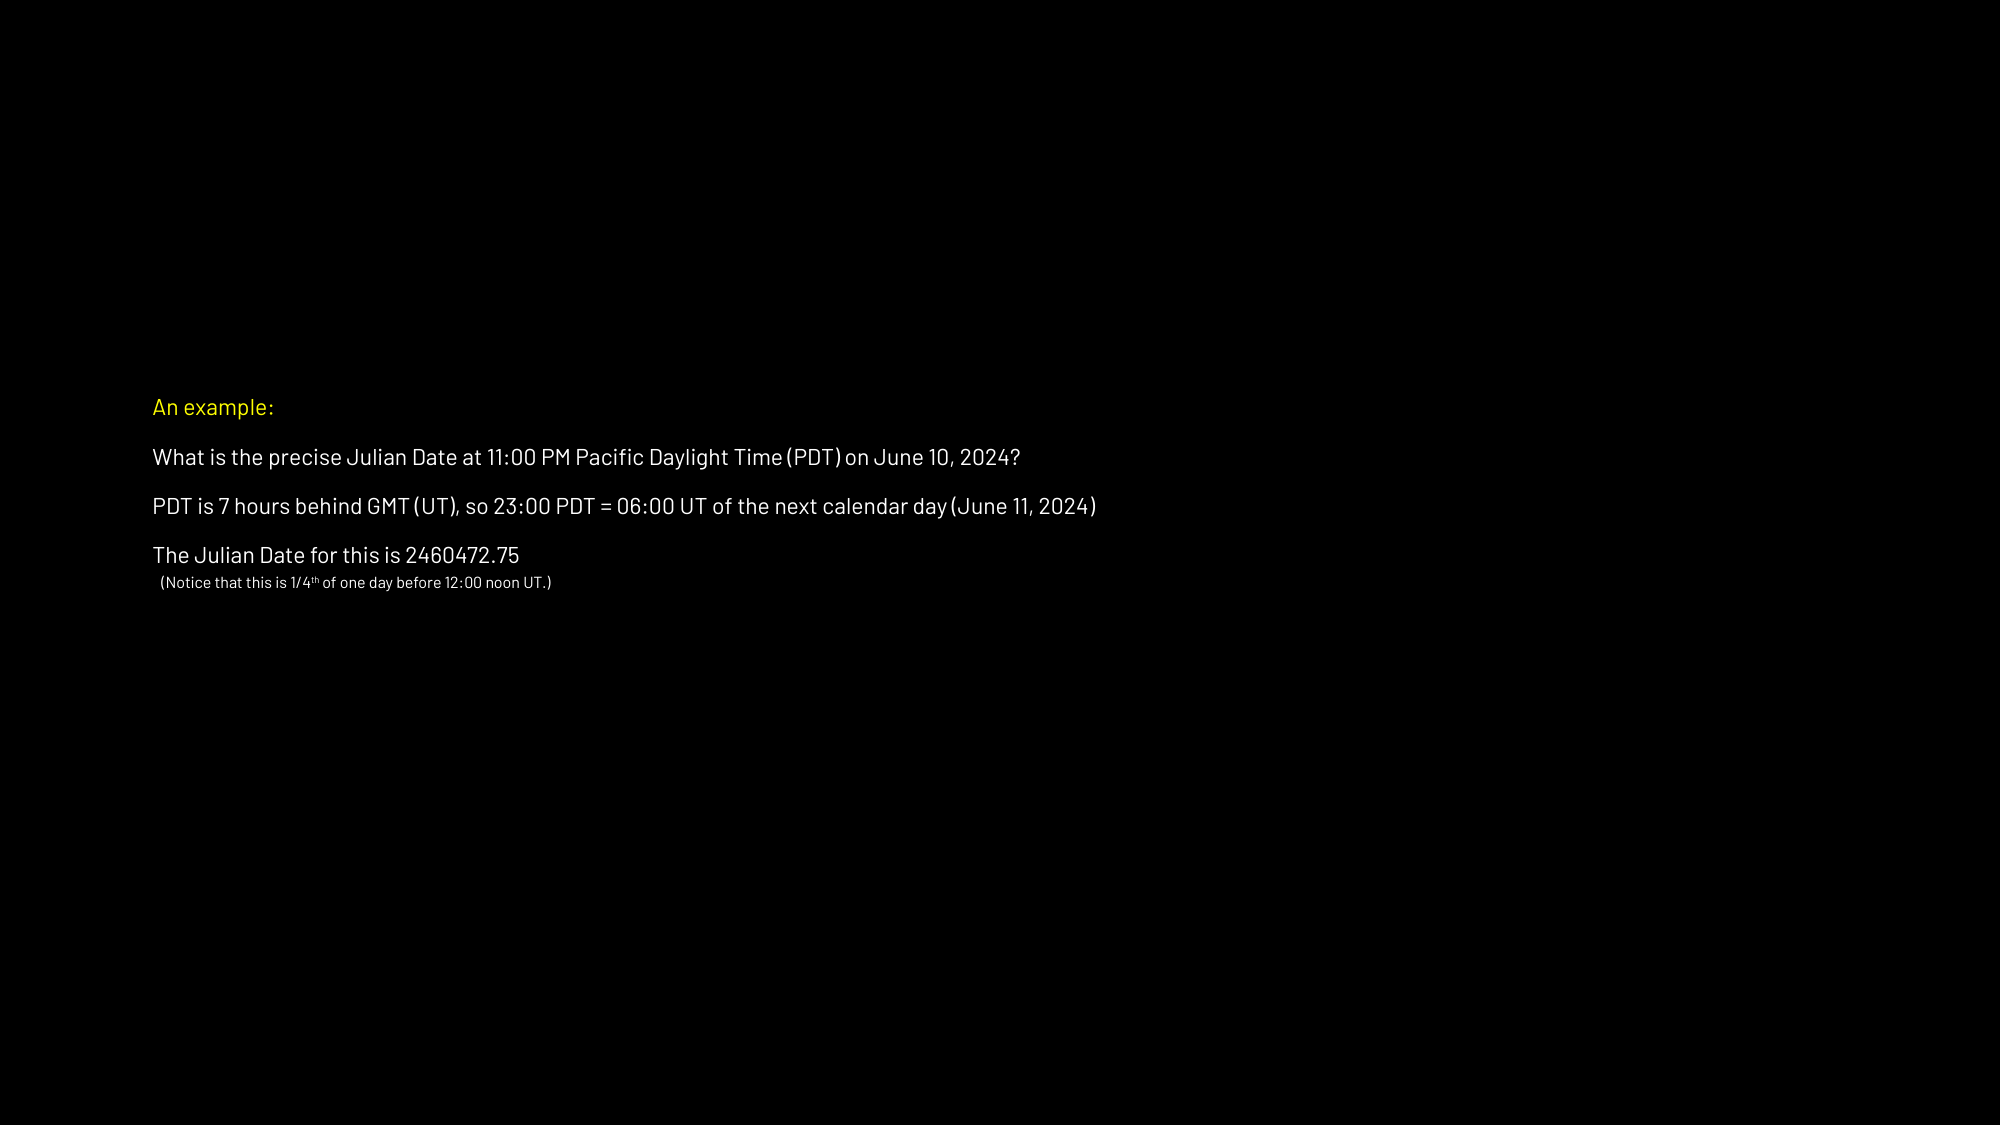

# An example: What is the precise Julian Date at 11:00 PM Pacific Daylight Time (PDT) on June 10, 2024? PDT is 7 hours behind GMT (UT), so 23:00 PDT = 06:00 UT of the next calendar day (June 11, 2024) The Julian Date for this is 2460472.75 (Notice that this is 1/4th of one day before 12:00 noon UT.)